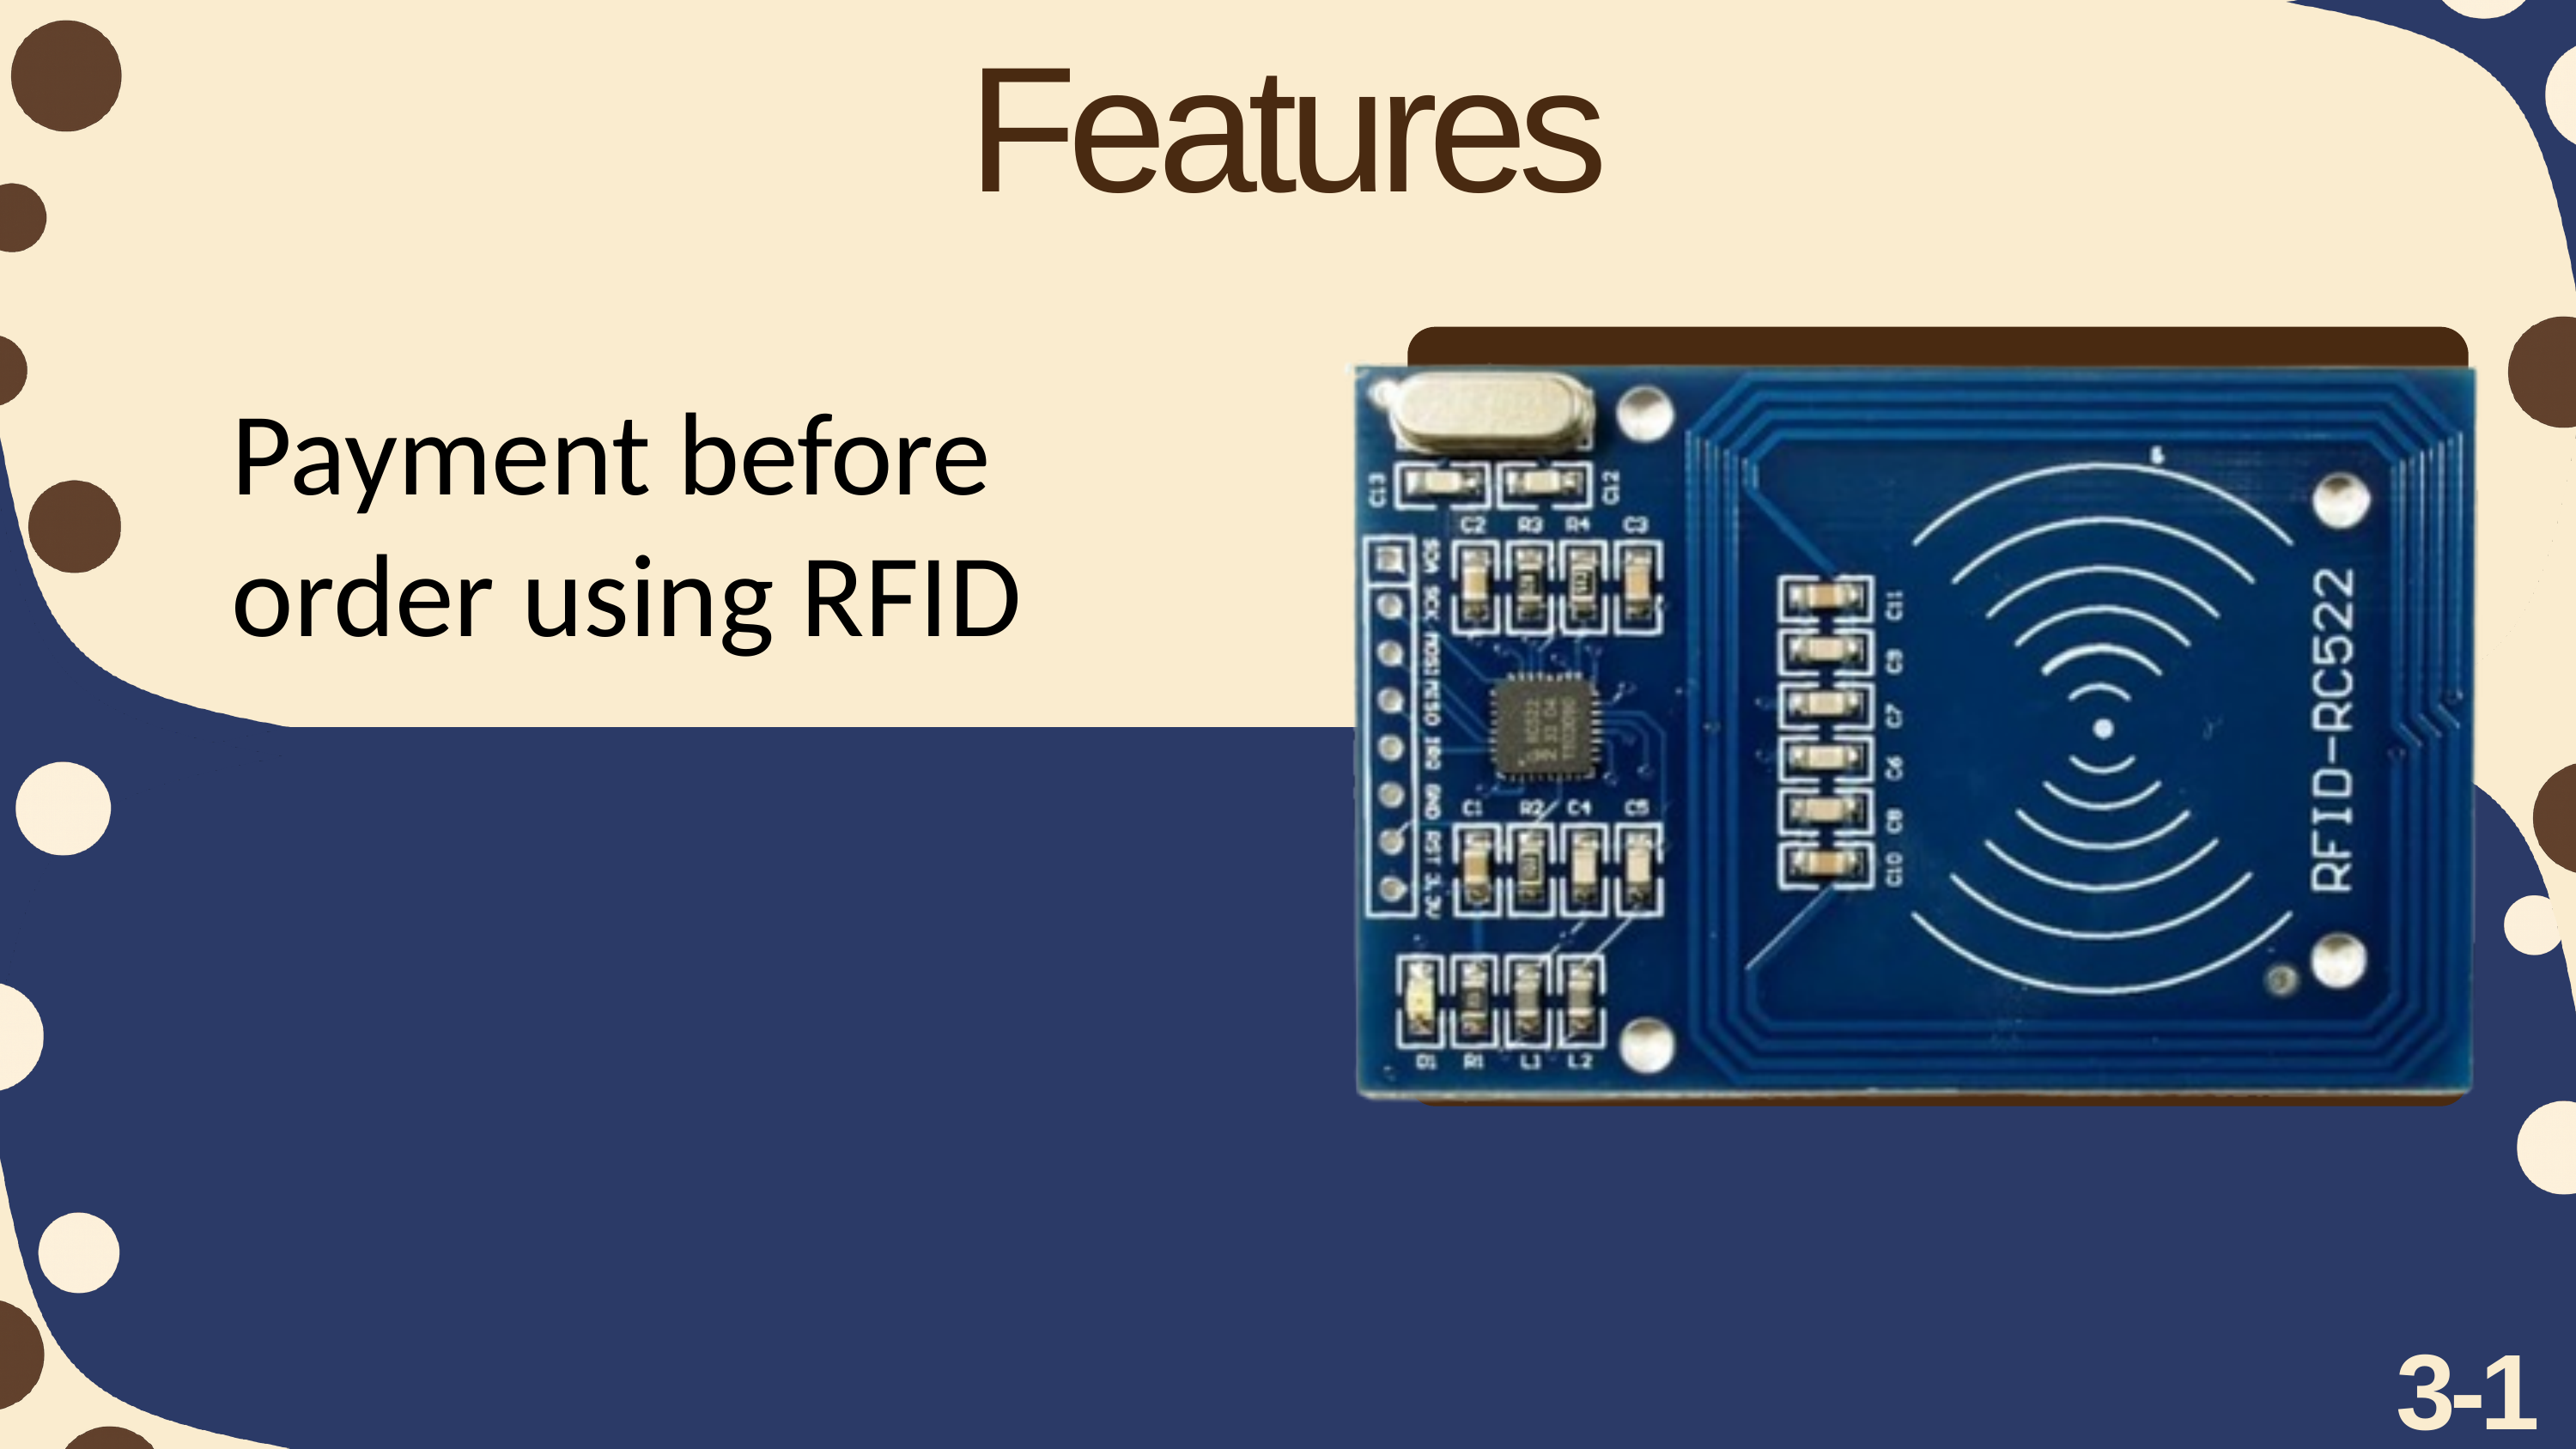

Features

Payment before order using RFID

3-1